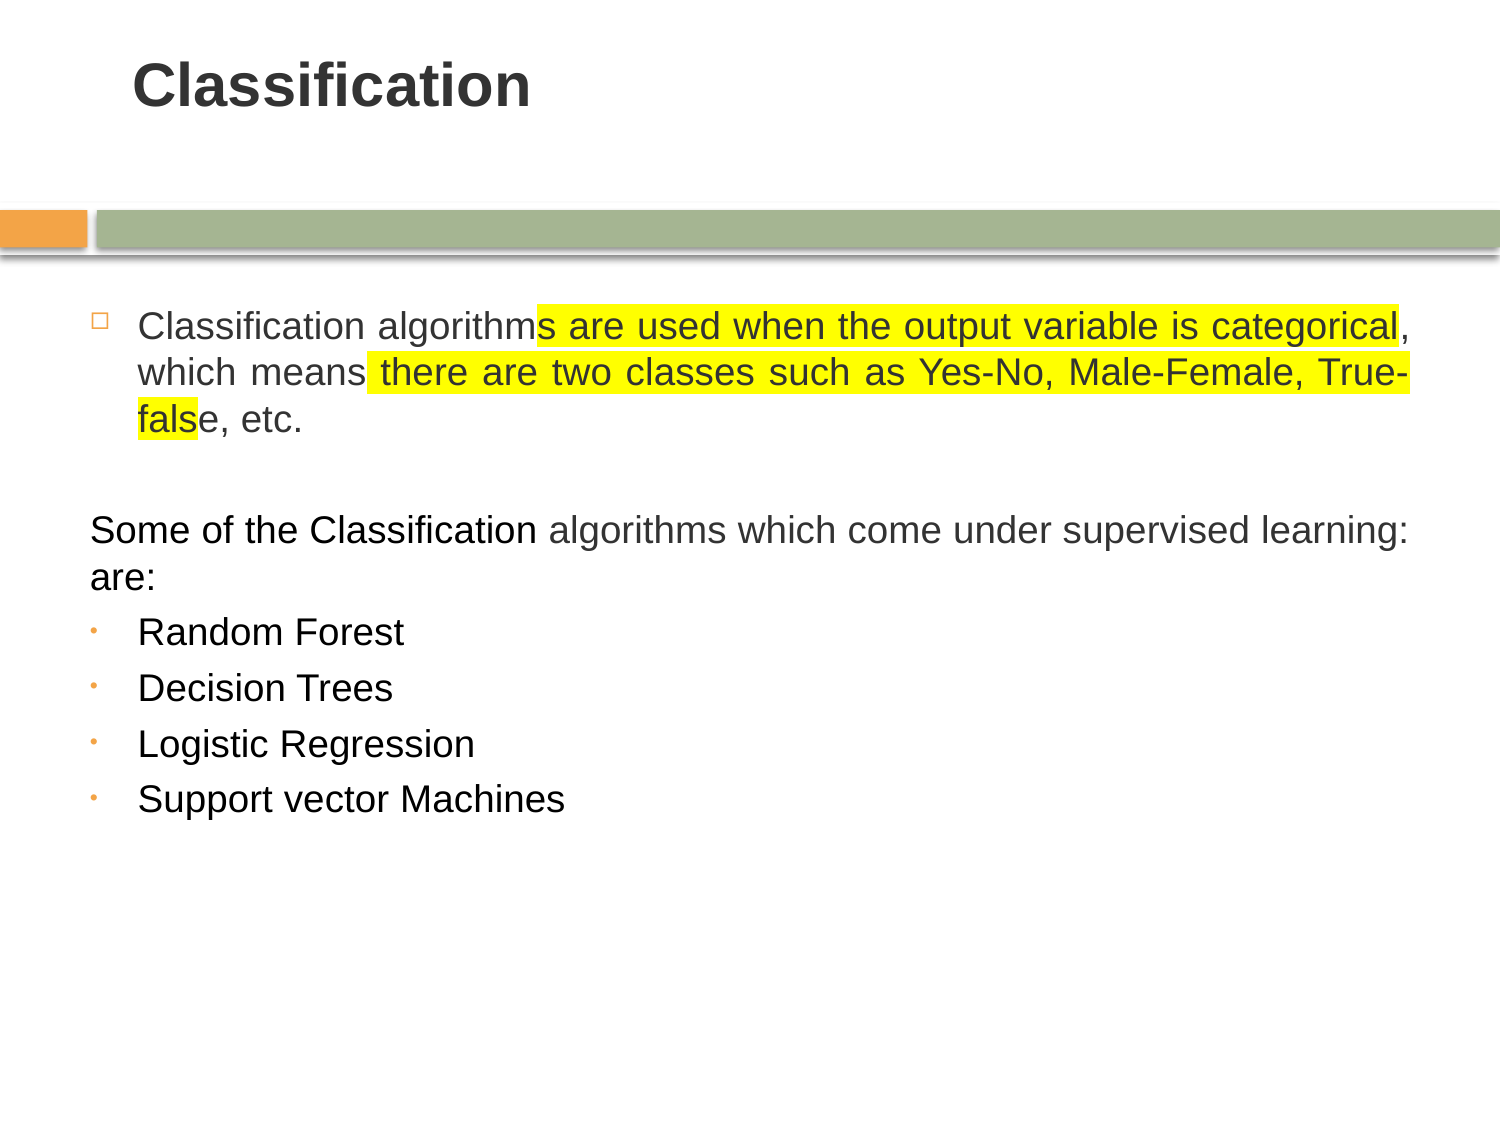

# Classification
Classification algorithms are used when the output variable is categorical, which means there are two classes such as Yes-No, Male-Female, True-false, etc.

Some of the Classification algorithms which come under supervised learning: are:
Random Forest
Decision Trees
Logistic Regression
Support vector Machines